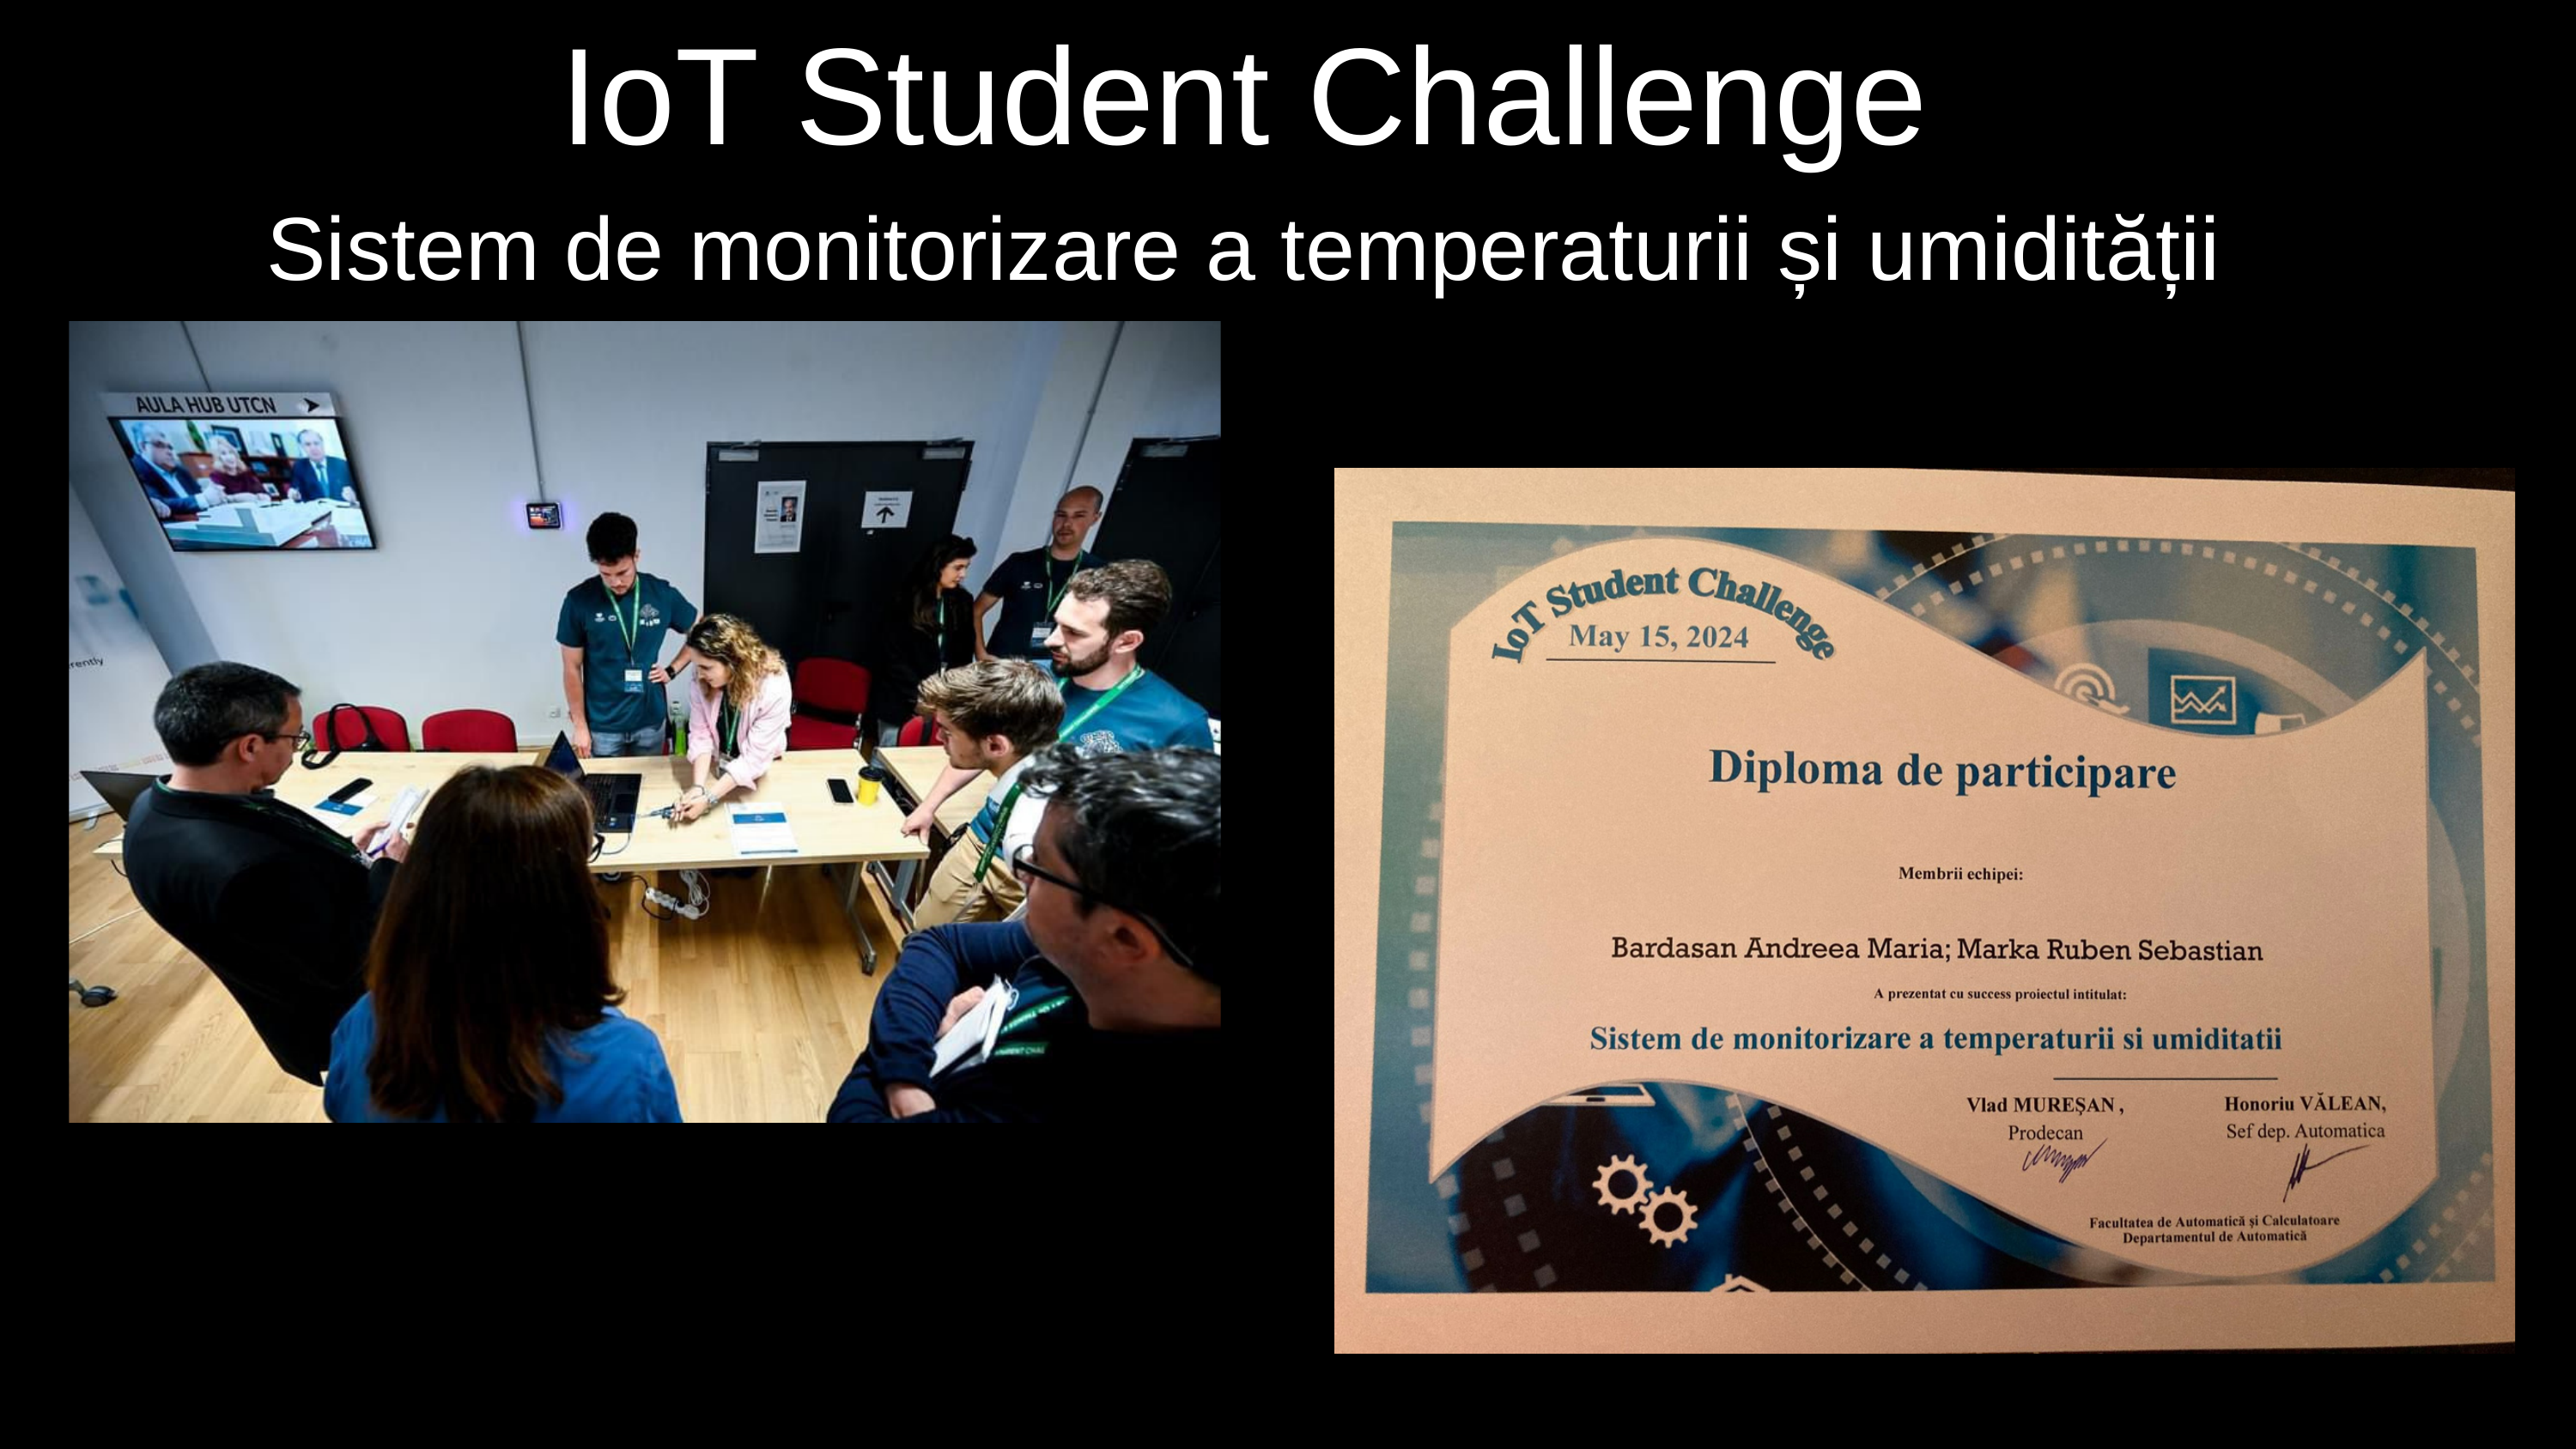

IoT Student Challenge
Sistem de monitorizare a temperaturii și umidității